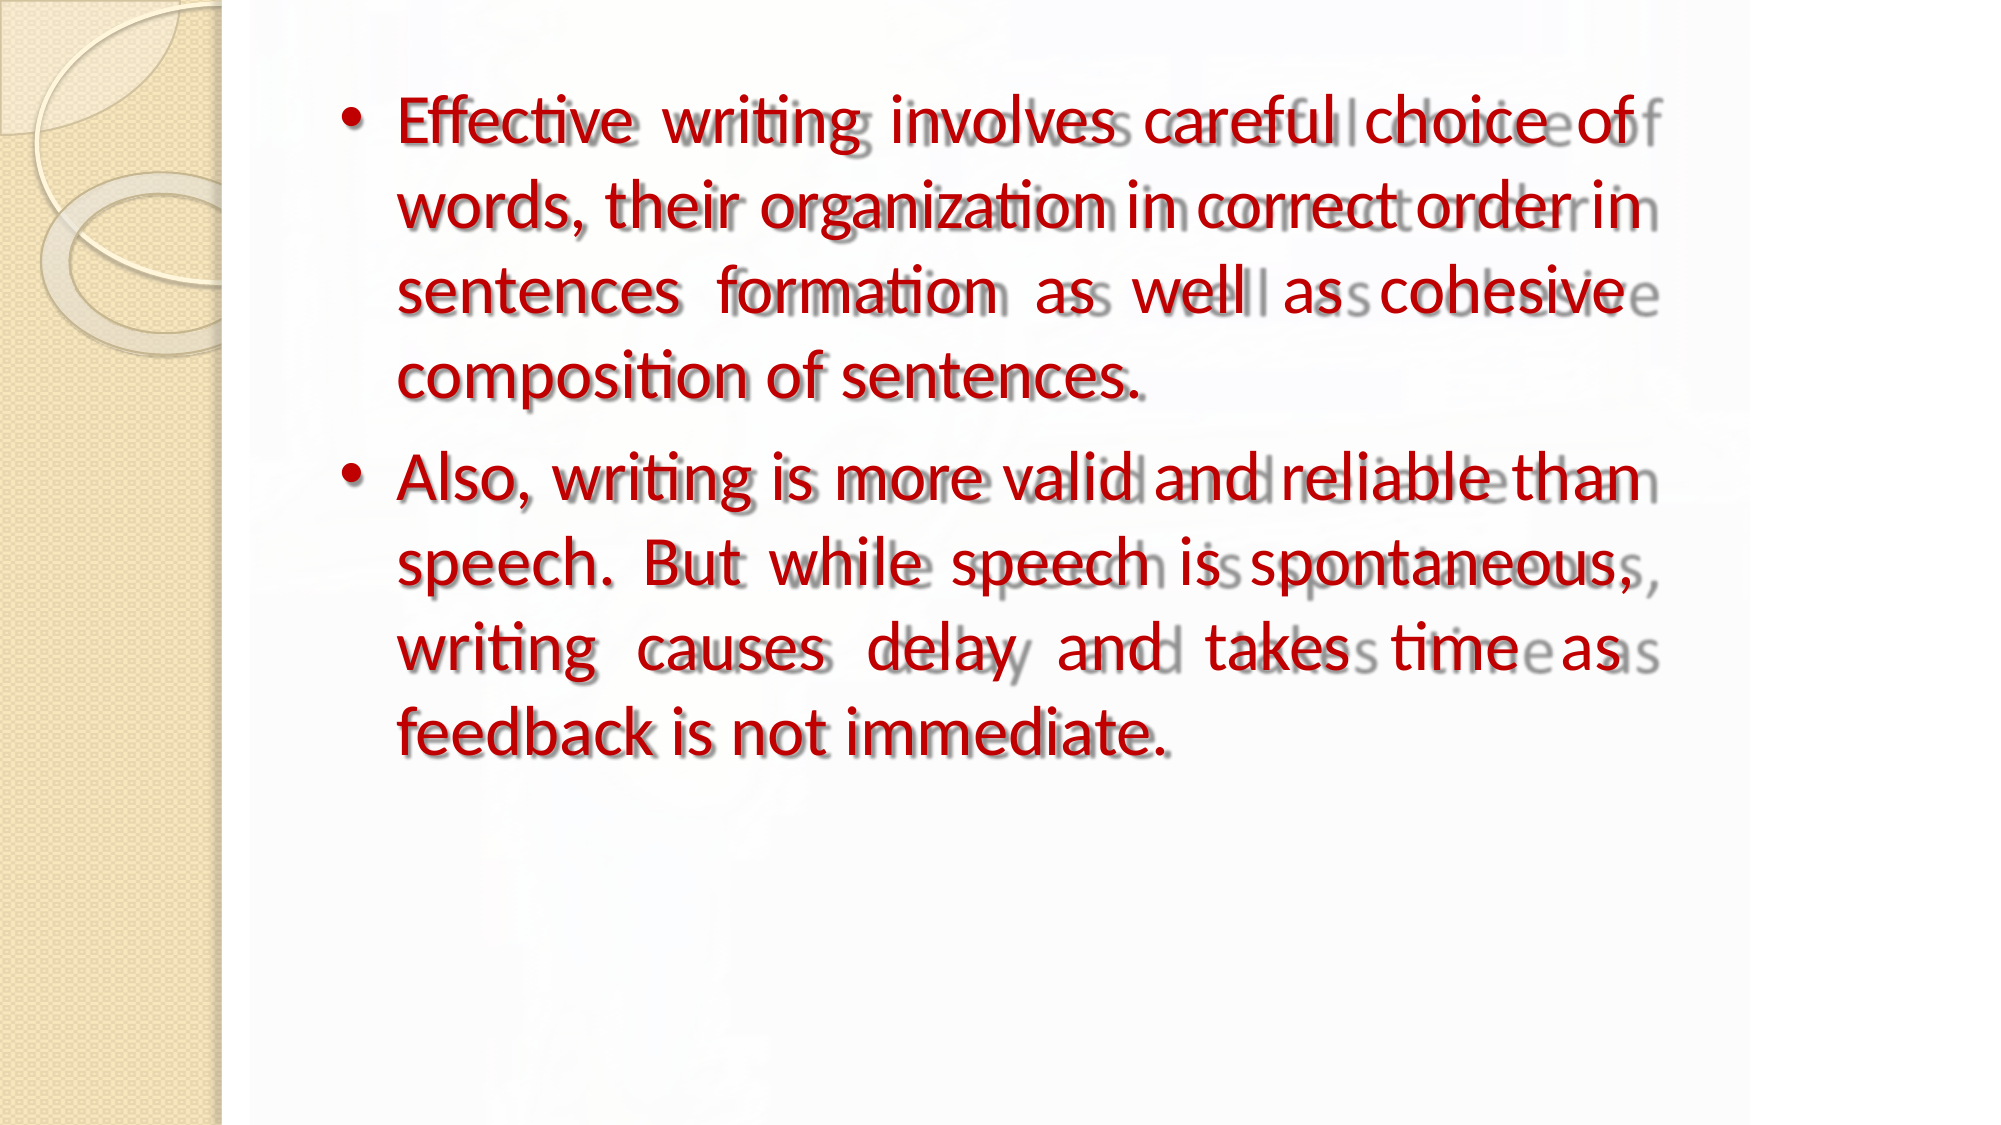

Effective writing involves careful choice of  words, their organization in correct order in  sentences formation as well as cohesive  composition of sentences.
Also, writing is more valid and reliable than  speech. But while speech is spontaneous,  writing causes delay and takes time as  feedback is not immediate.